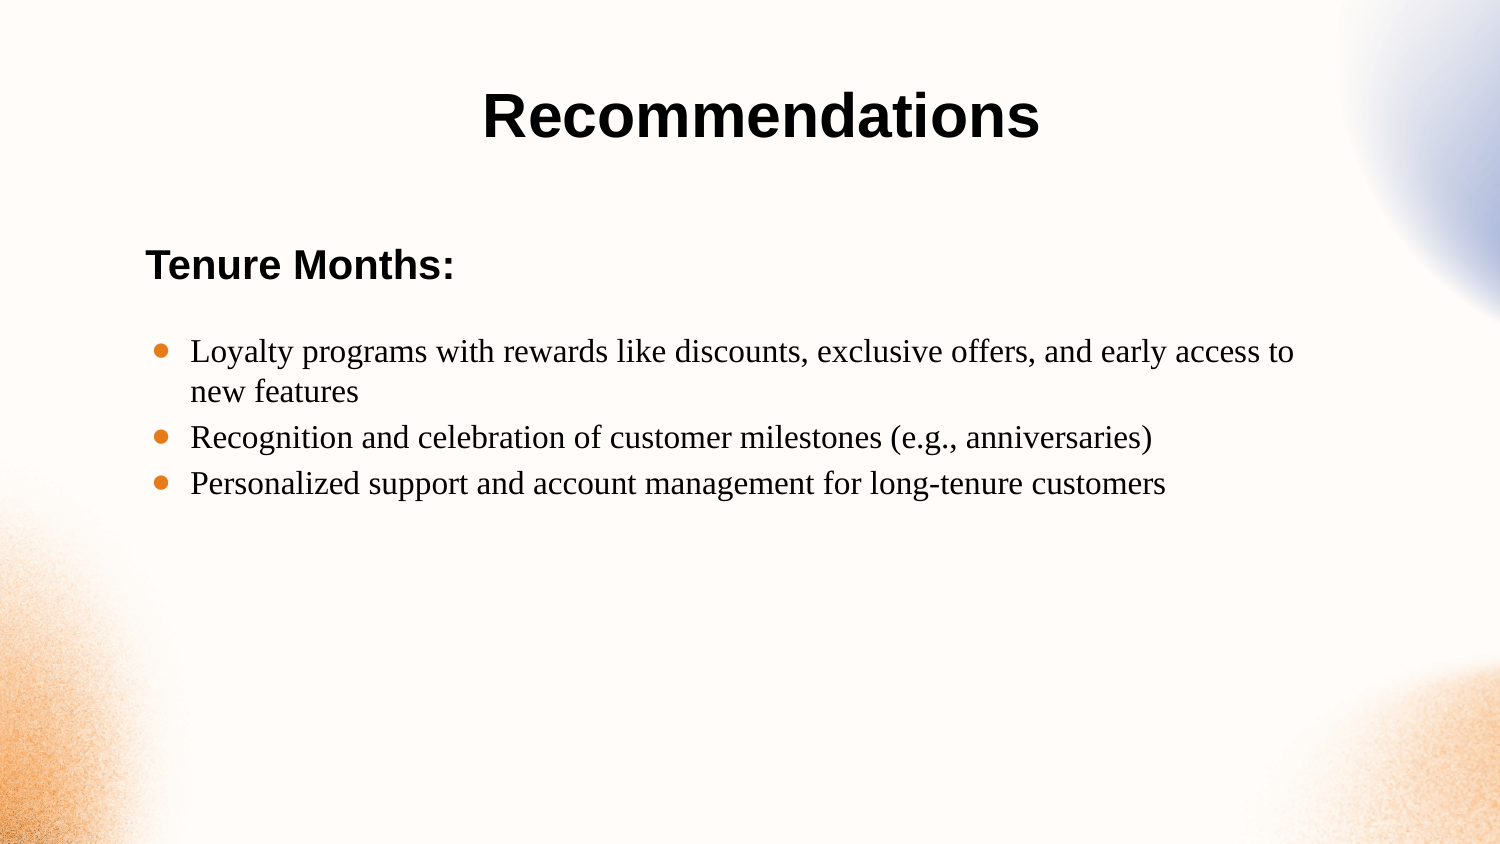

Recommendations
# Tenure Months:

Loyalty programs with rewards like discounts, exclusive offers, and early access to new features
Recognition and celebration of customer milestones (e.g., anniversaries)
Personalized support and account management for long-tenure customers